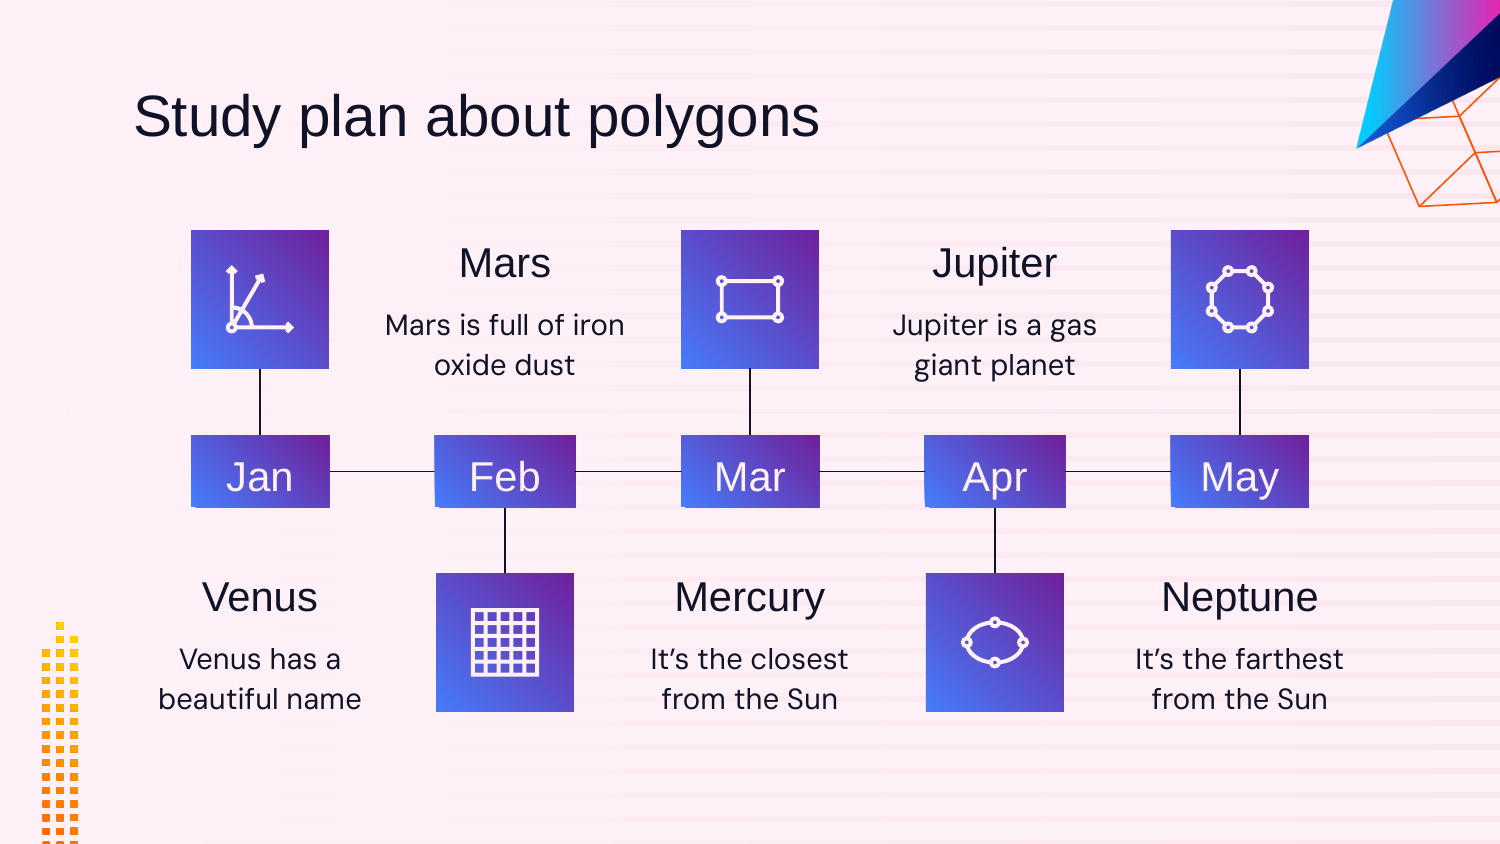

# Study plan about polygons
Mars
Jupiter

Mars is full of iron oxide dust
Jupiter is a gas
giant planet

Jan
Feb
Mar
Apr
May
Venus
Mercury
Neptune

Venus has a beautiful name
It’s the closest from the Sun
It’s the farthest from the Sun